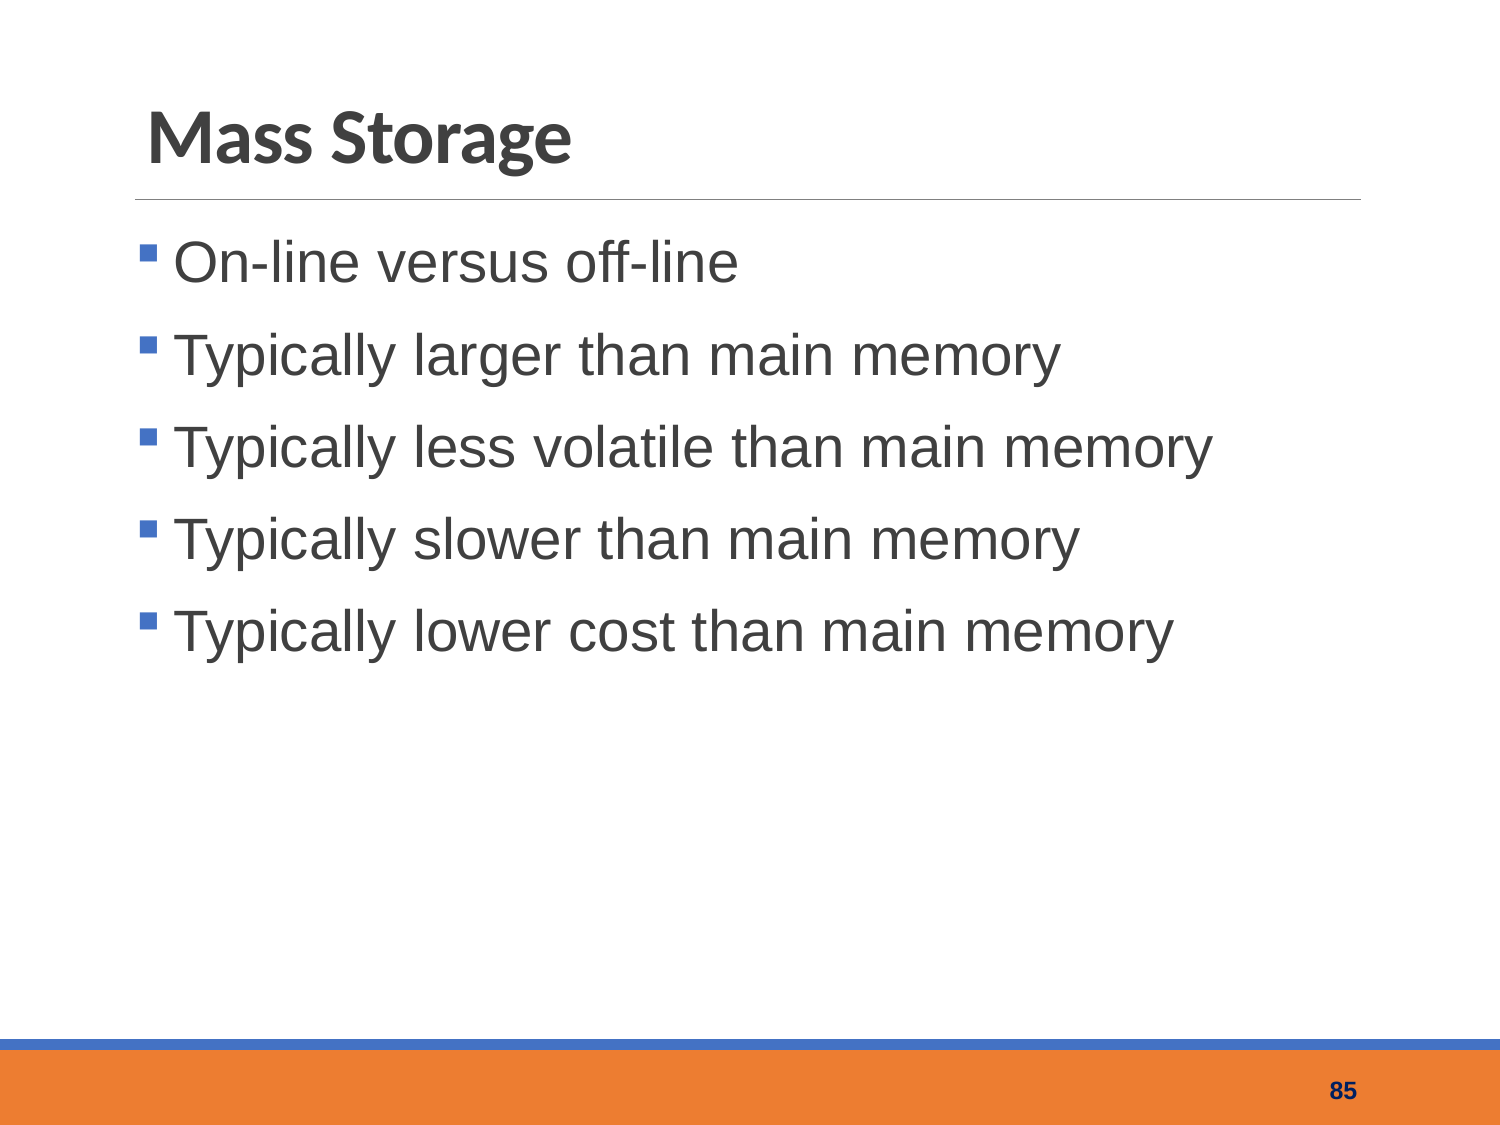

# Mass Storage
On-line versus off-line
Typically larger than main memory
Typically less volatile than main memory
Typically slower than main memory
Typically lower cost than main memory
85